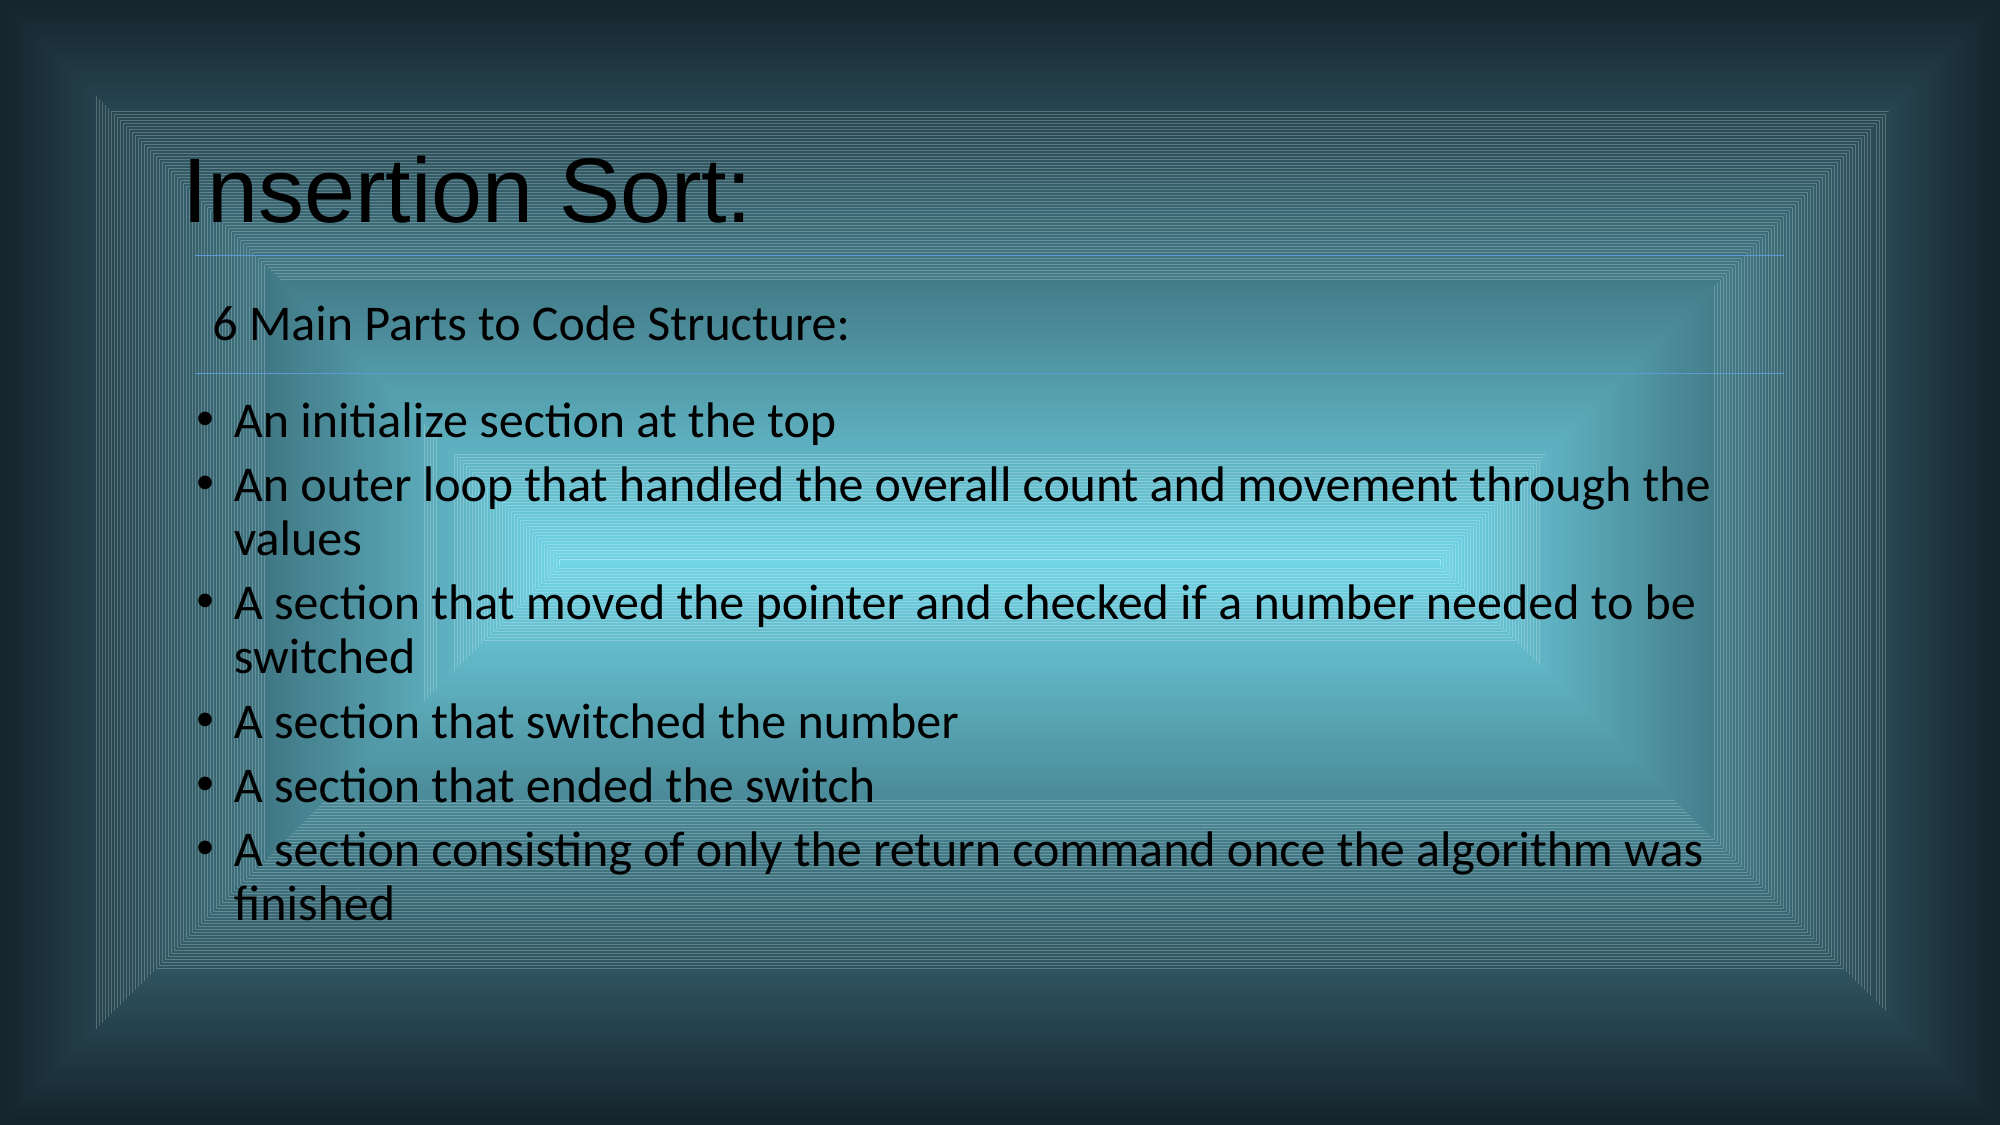

Insertion Sort:
6 Main Parts to Code Structure:
An initialize section at the top
An outer loop that handled the overall count and movement through the values
A section that moved the pointer and checked if a number needed to be switched
A section that switched the number
A section that ended the switch
A section consisting of only the return command once the algorithm was finished